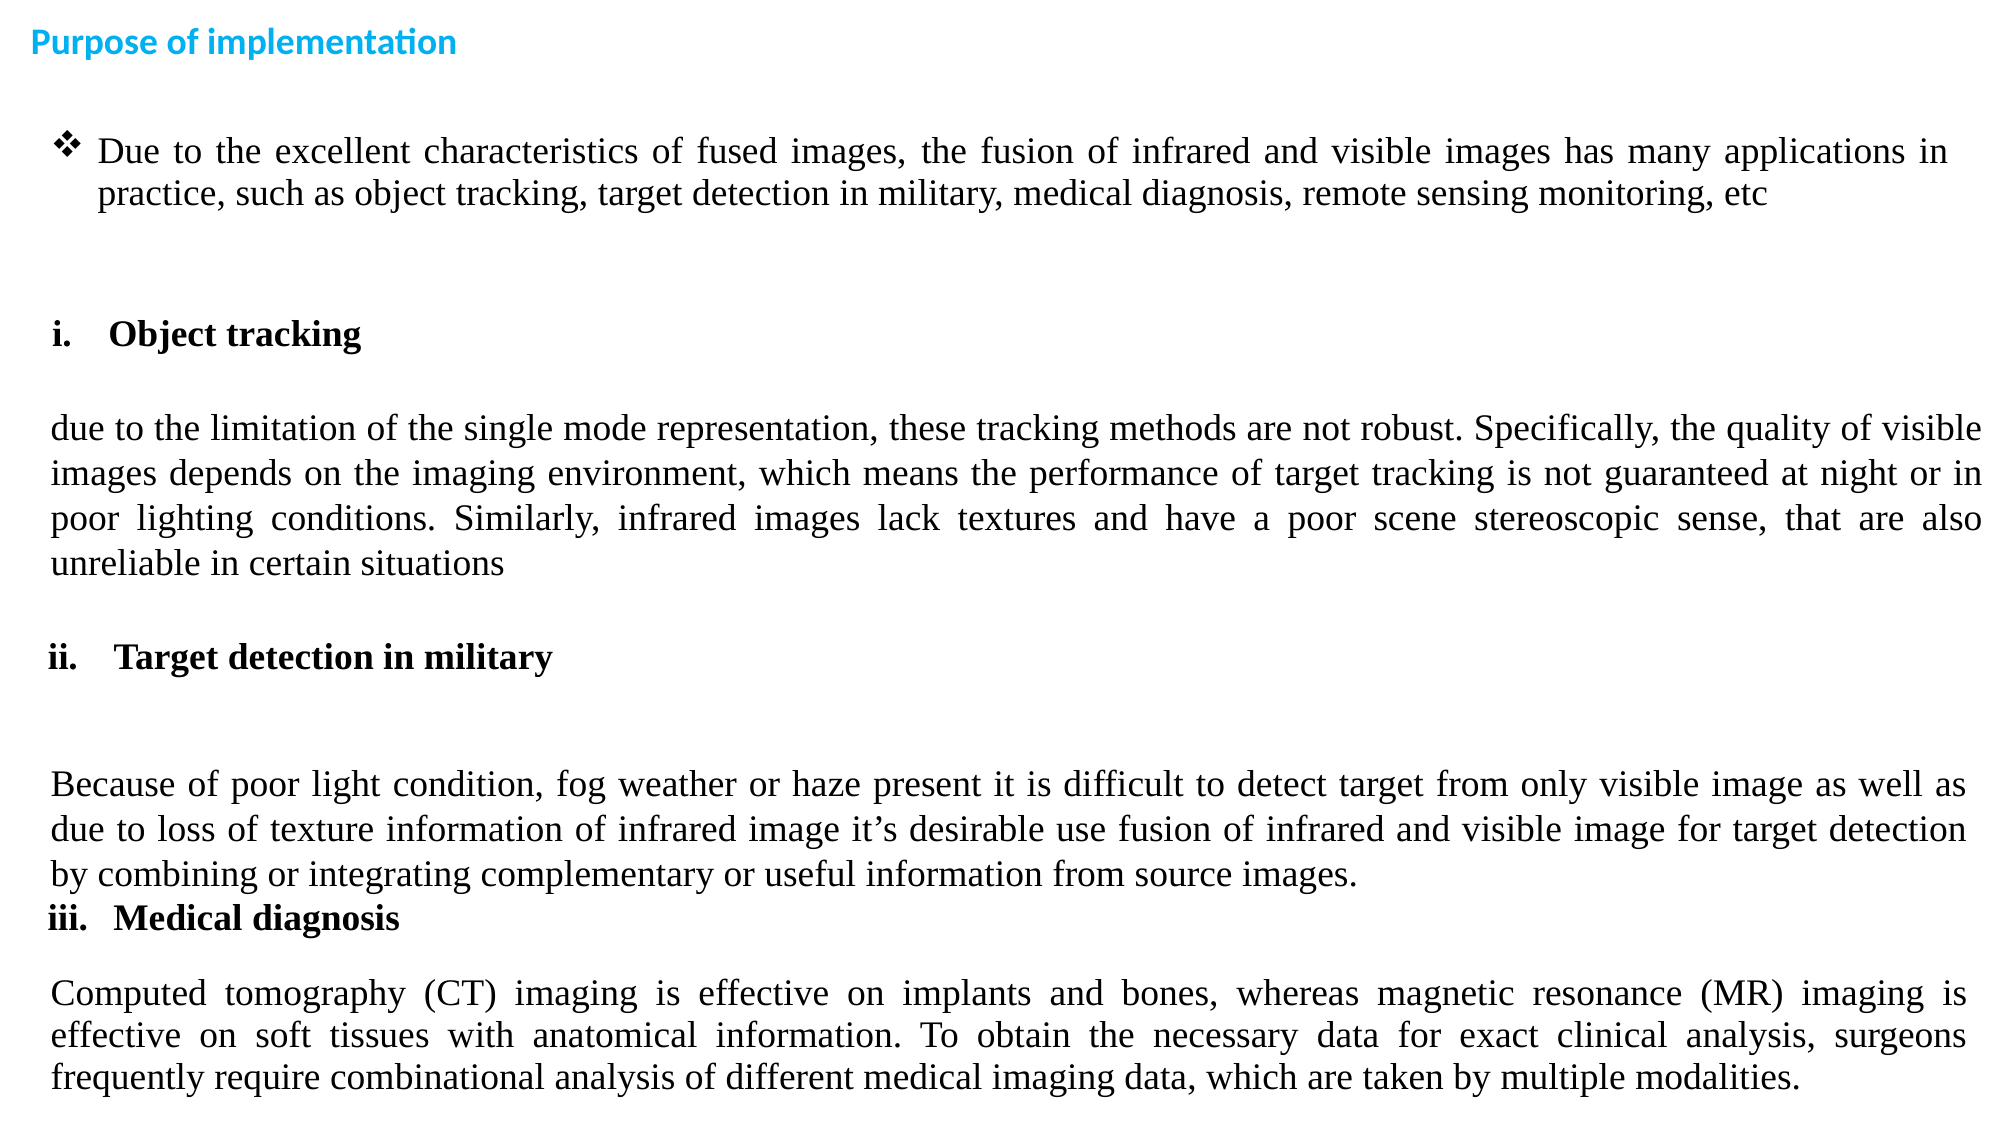

Purpose of implementation
Due to the excellent characteristics of fused images, the fusion of infrared and visible images has many applications in practice, such as object tracking, target detection in military, medical diagnosis, remote sensing monitoring, etc
Object tracking
due to the limitation of the single mode representation, these tracking methods are not robust. Specifically, the quality of visible images depends on the imaging environment, which means the performance of target tracking is not guaranteed at night or in poor lighting conditions. Similarly, infrared images lack textures and have a poor scene stereoscopic sense, that are also unreliable in certain situations
Target detection in military
Because of poor light condition, fog weather or haze present it is difficult to detect target from only visible image as well as due to loss of texture information of infrared image it’s desirable use fusion of infrared and visible image for target detection by combining or integrating complementary or useful information from source images.
Medical diagnosis
Computed tomography (CT) imaging is effective on implants and bones, whereas magnetic resonance (MR) imaging is effective on soft tissues with anatomical information. To obtain the necessary data for exact clinical analysis, surgeons frequently require combinational analysis of different medical imaging data, which are taken by multiple modalities.